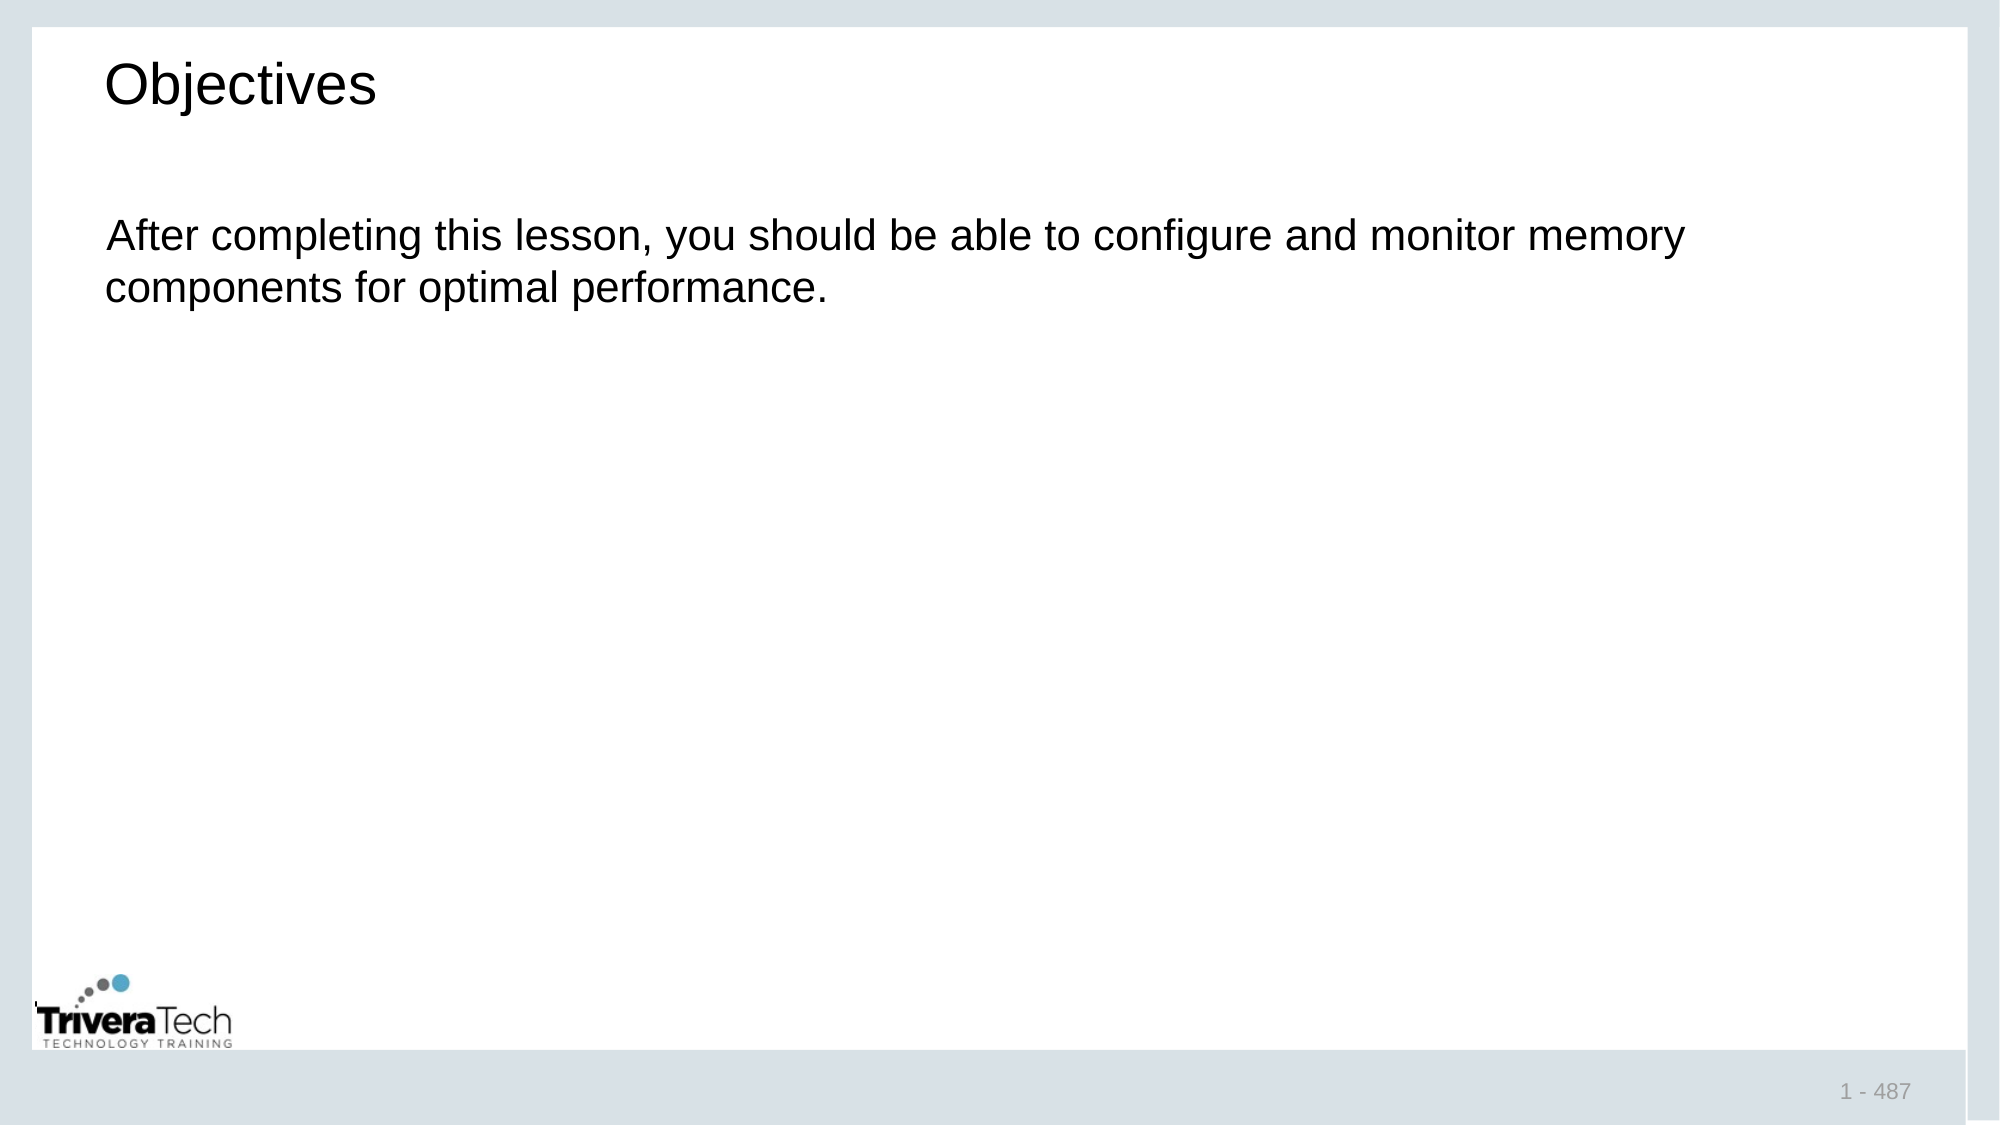

# Objectives
After completing this lesson, you should be able to configure and monitor memory components for optimal performance.